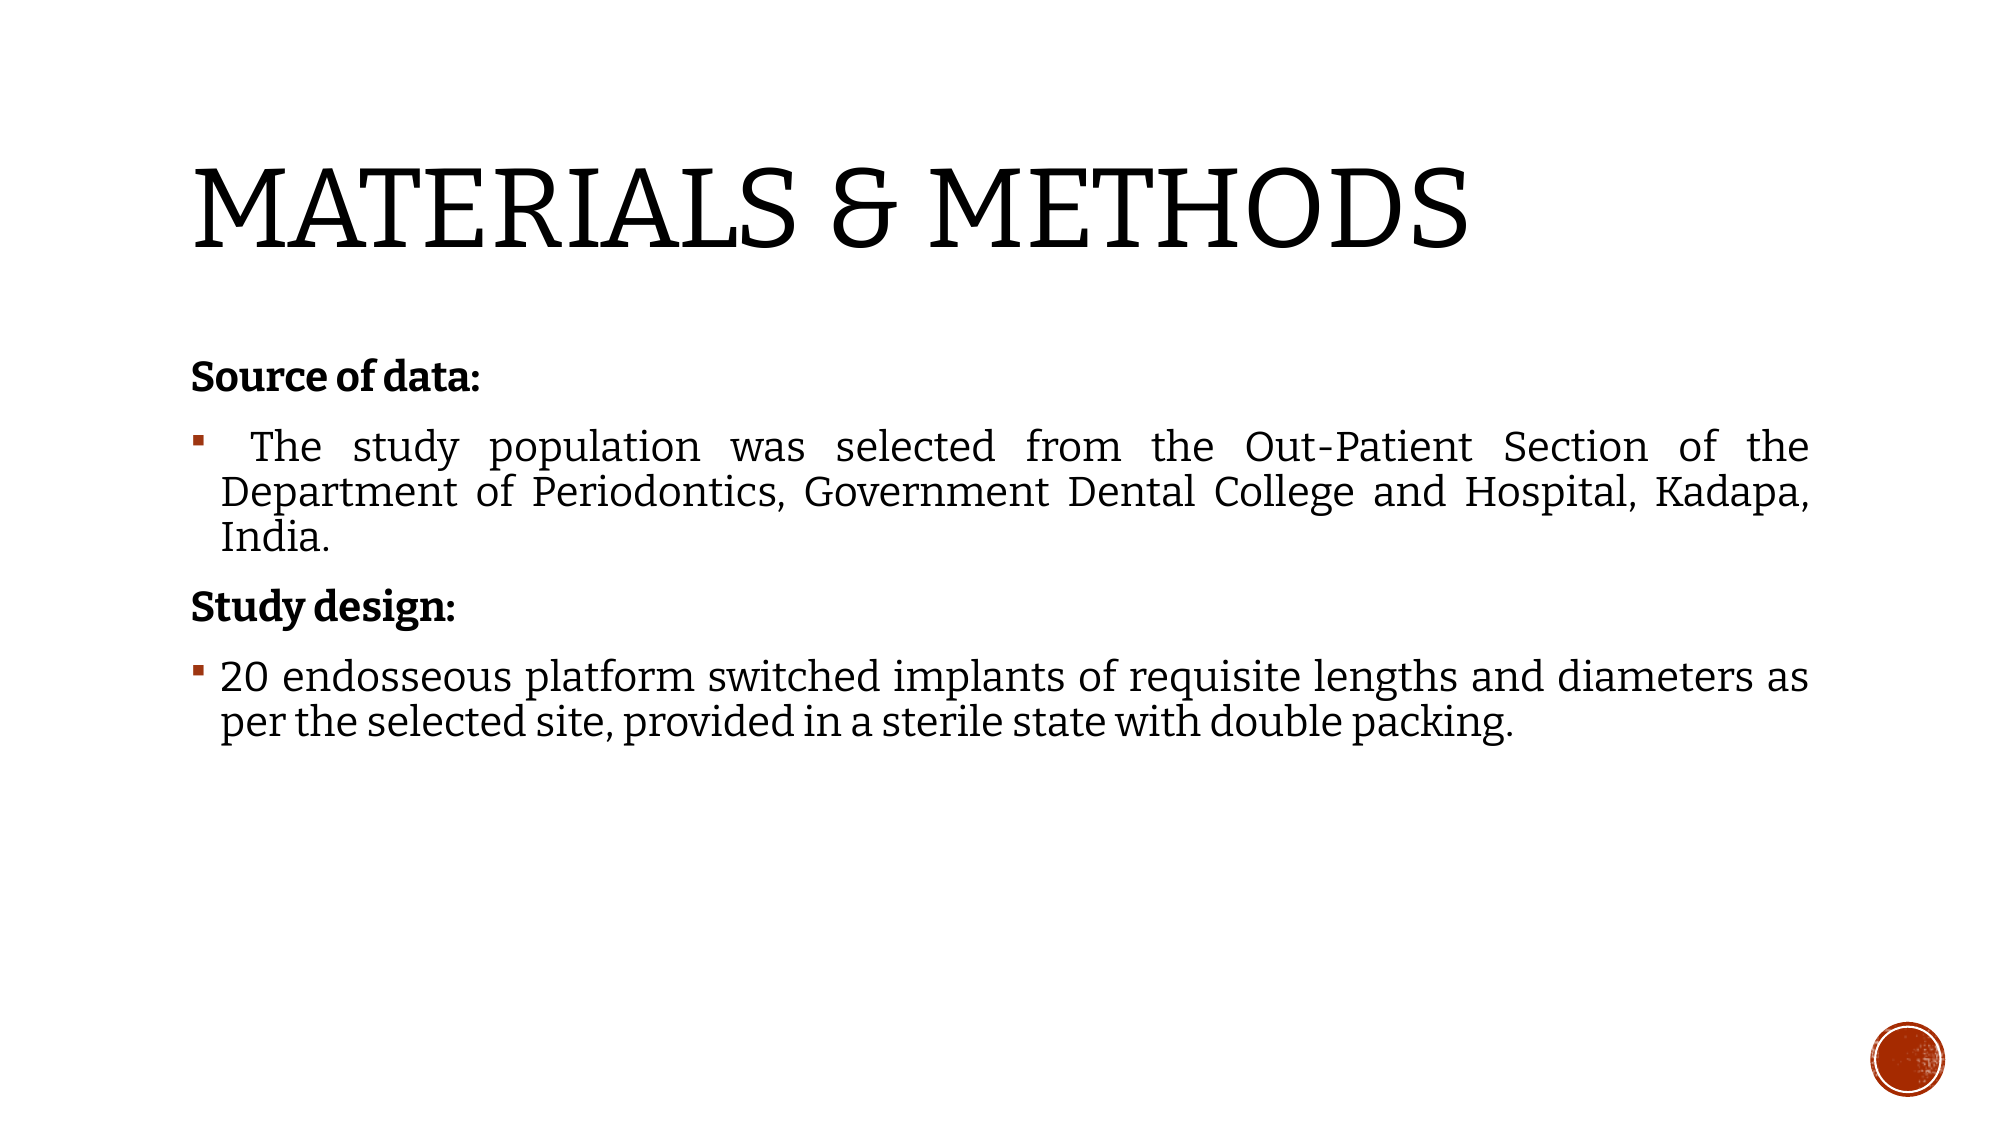

# MATERIALS & METHODS
Source of data:
 The study population was selected from the Out-Patient Section of the Department of Periodontics, Government Dental College and Hospital, Kadapa, India.
Study design:
20 endosseous platform switched implants of requisite lengths and diameters as per the selected site, provided in a sterile state with double packing.